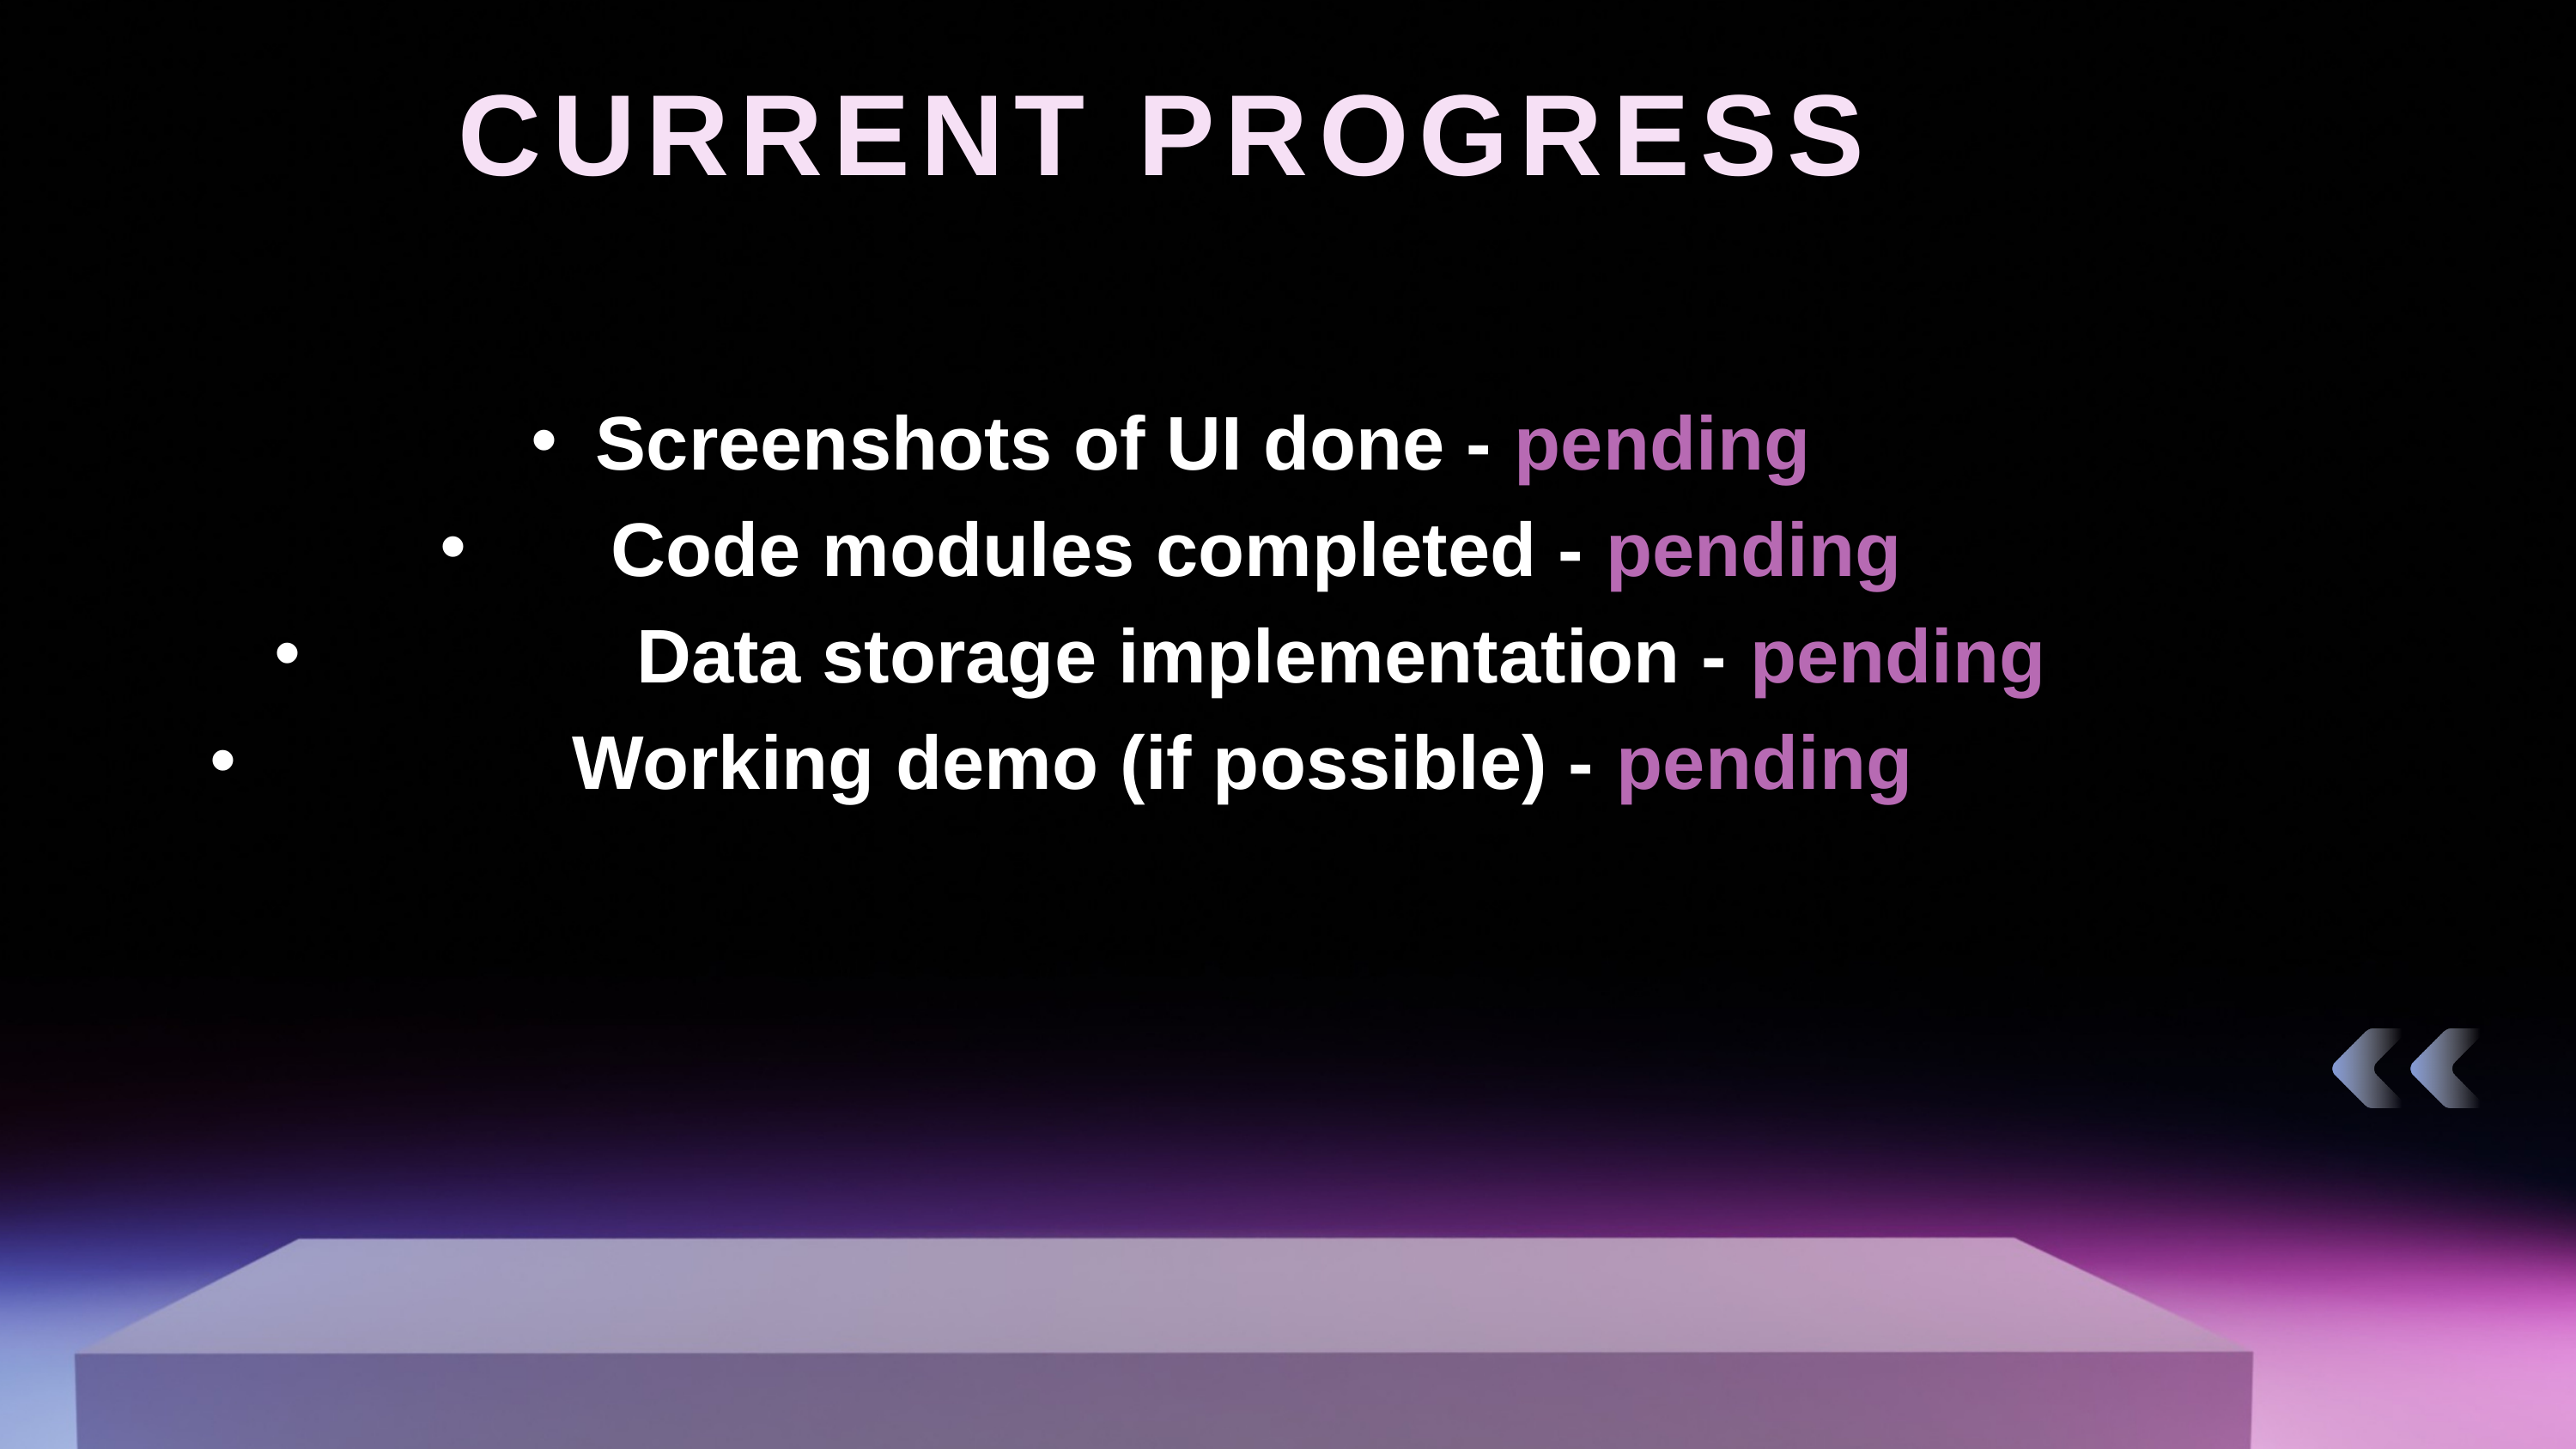

CURRENT PROGRESS

Screenshots of UI done - pending
     Code modules completed - pending
              Data storage implementation - pending
              Working demo (if possible) - pending